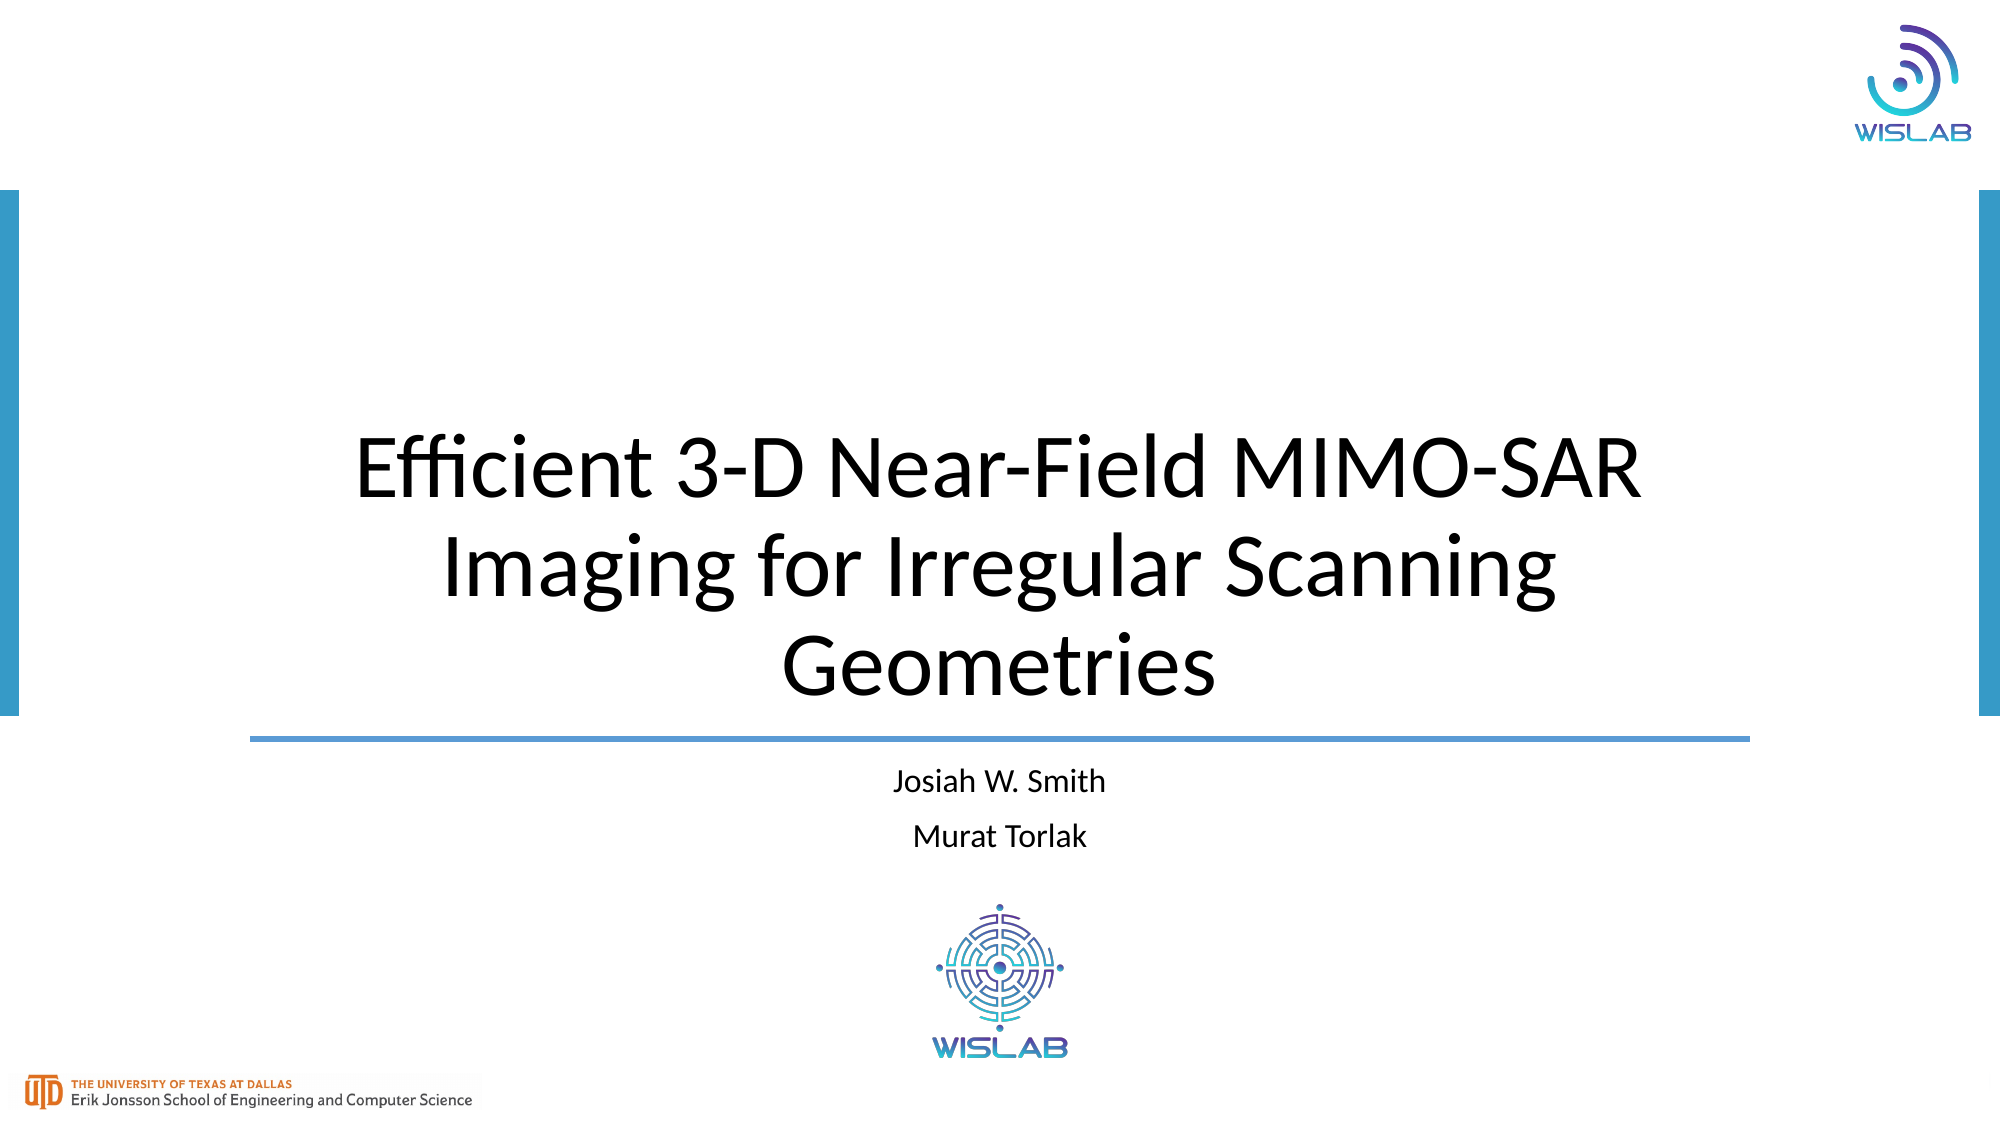

# Efficient 3-D Near-Field MIMO-SAR Imaging for Irregular Scanning Geometries
Josiah W. Smith
Murat Torlak